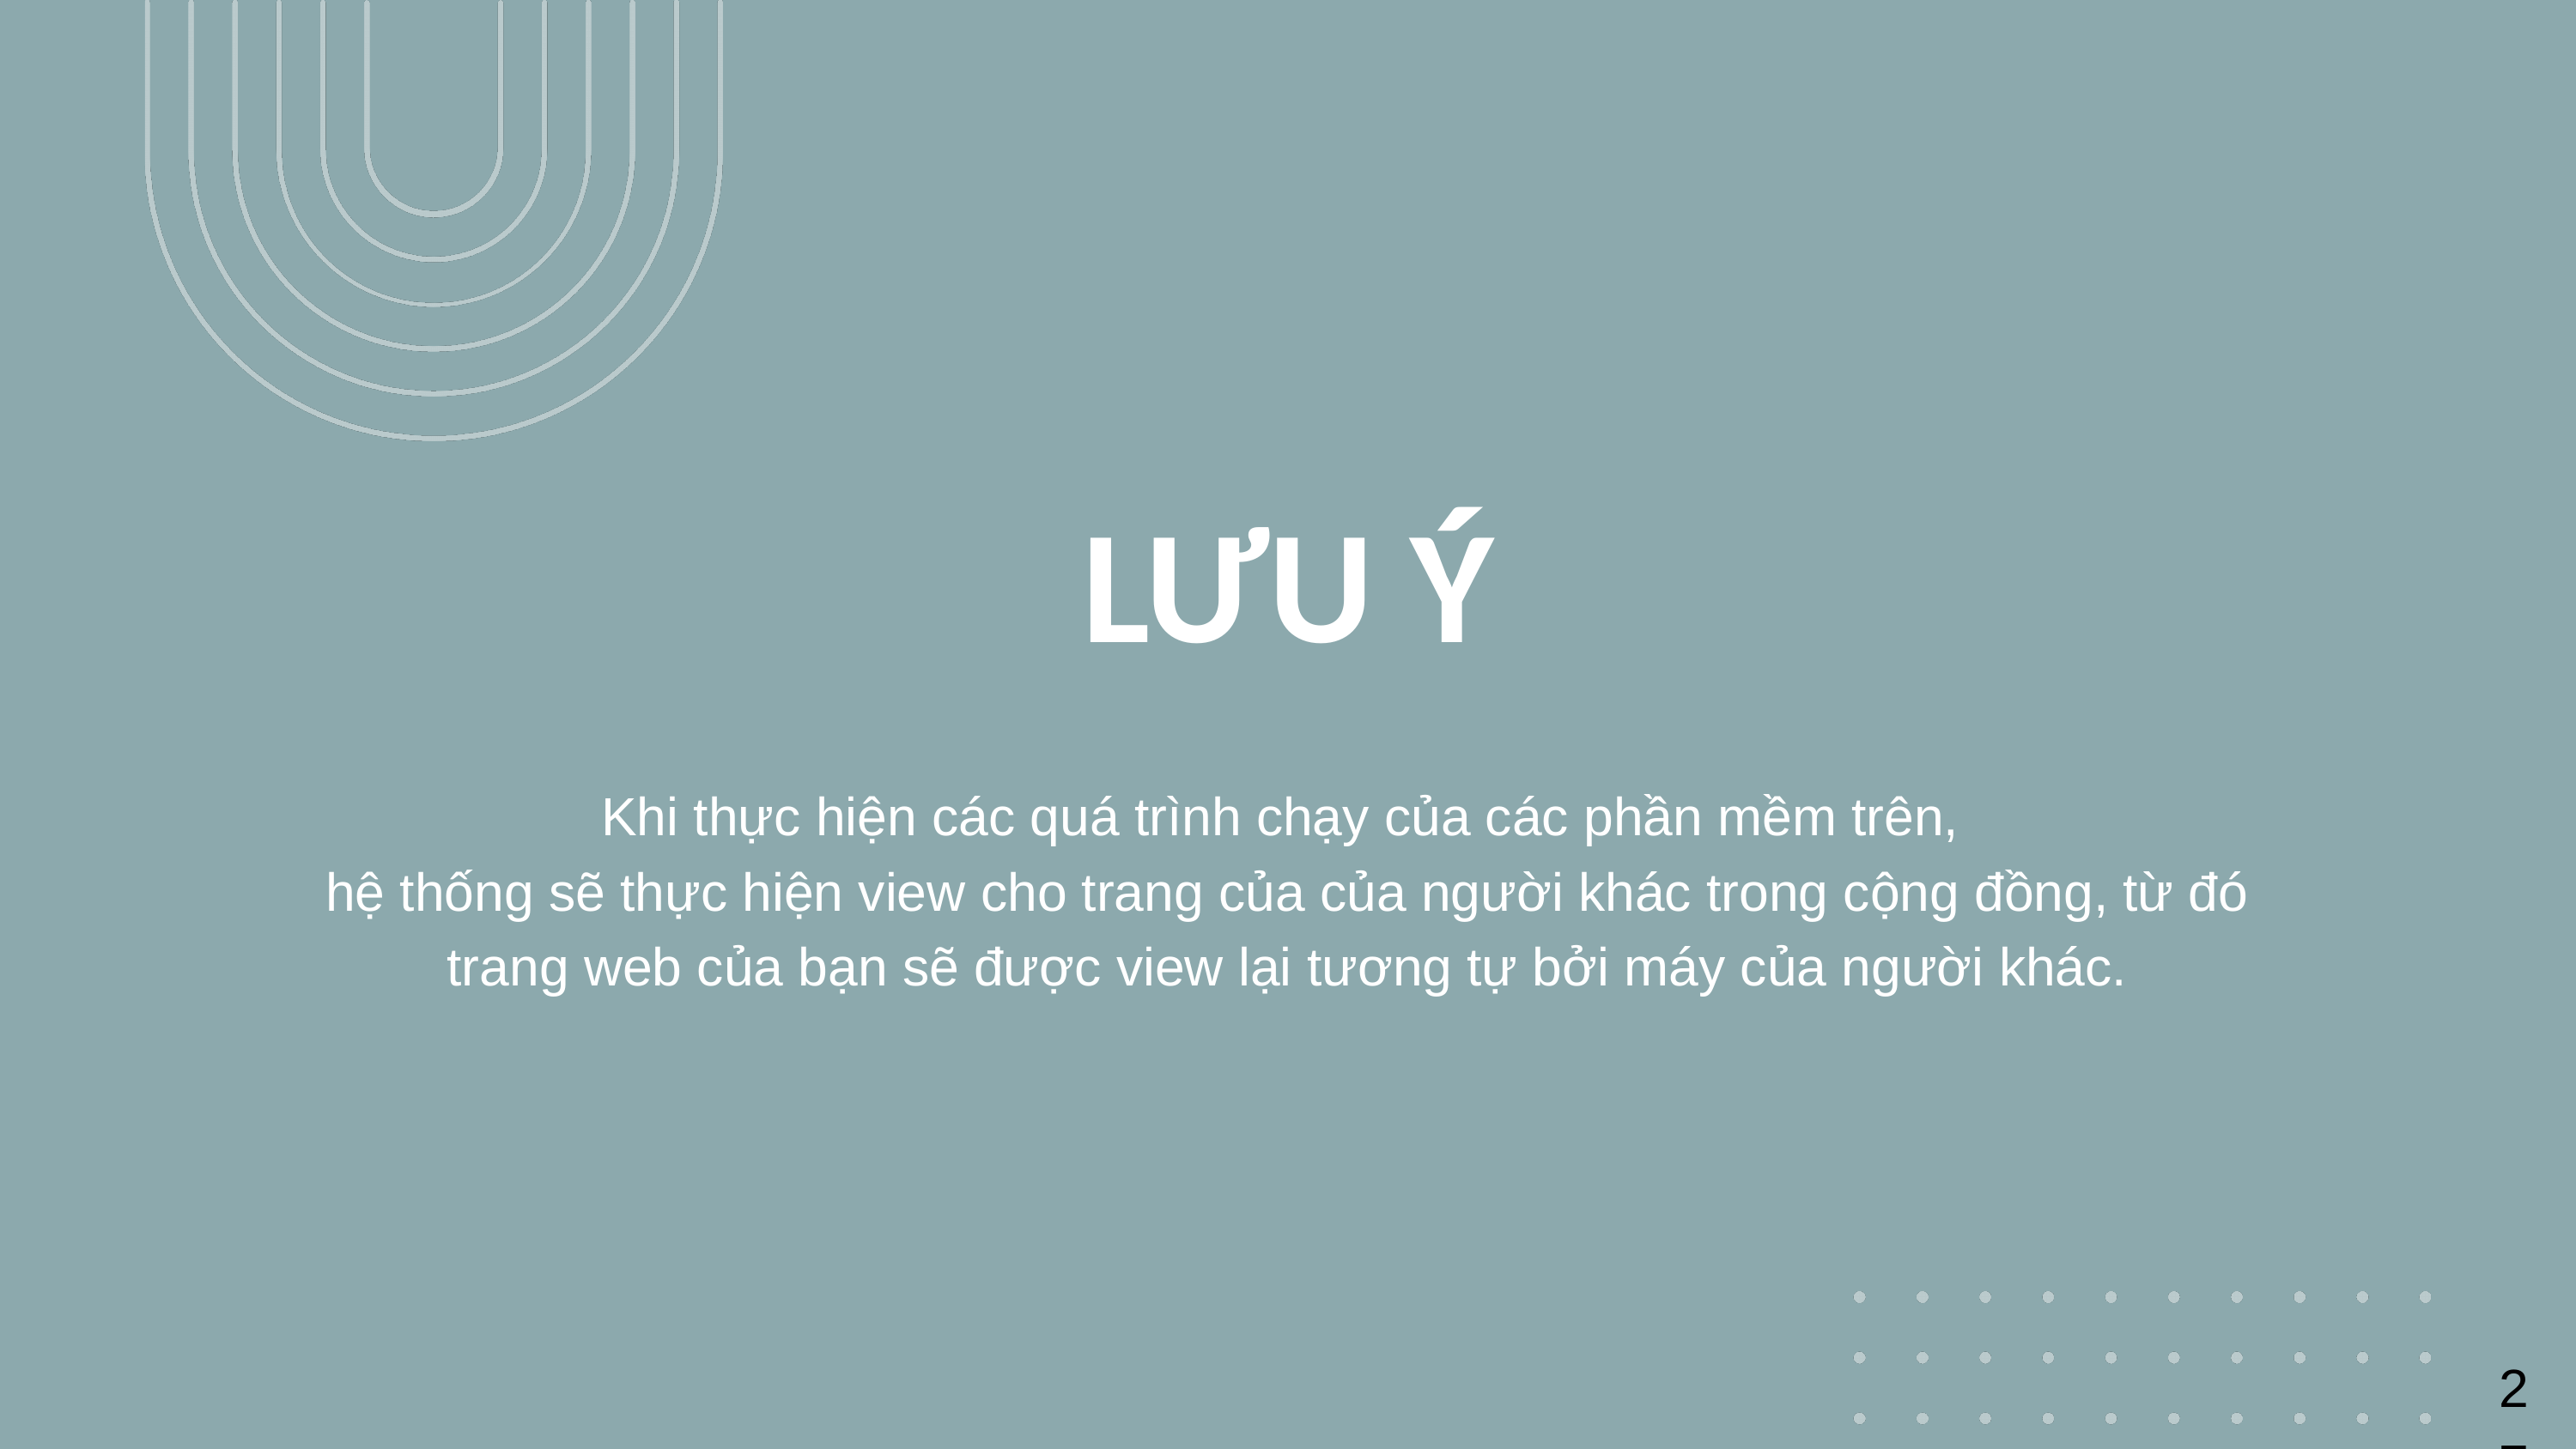

LƯU Ý
Khi thực hiện các quá trình chạy của các phần mềm trên,
hệ thống sẽ thực hiện view cho trang của của người khác trong cộng đồng, từ đó trang web của bạn sẽ được view lại tương tự bởi máy của người khác.

27